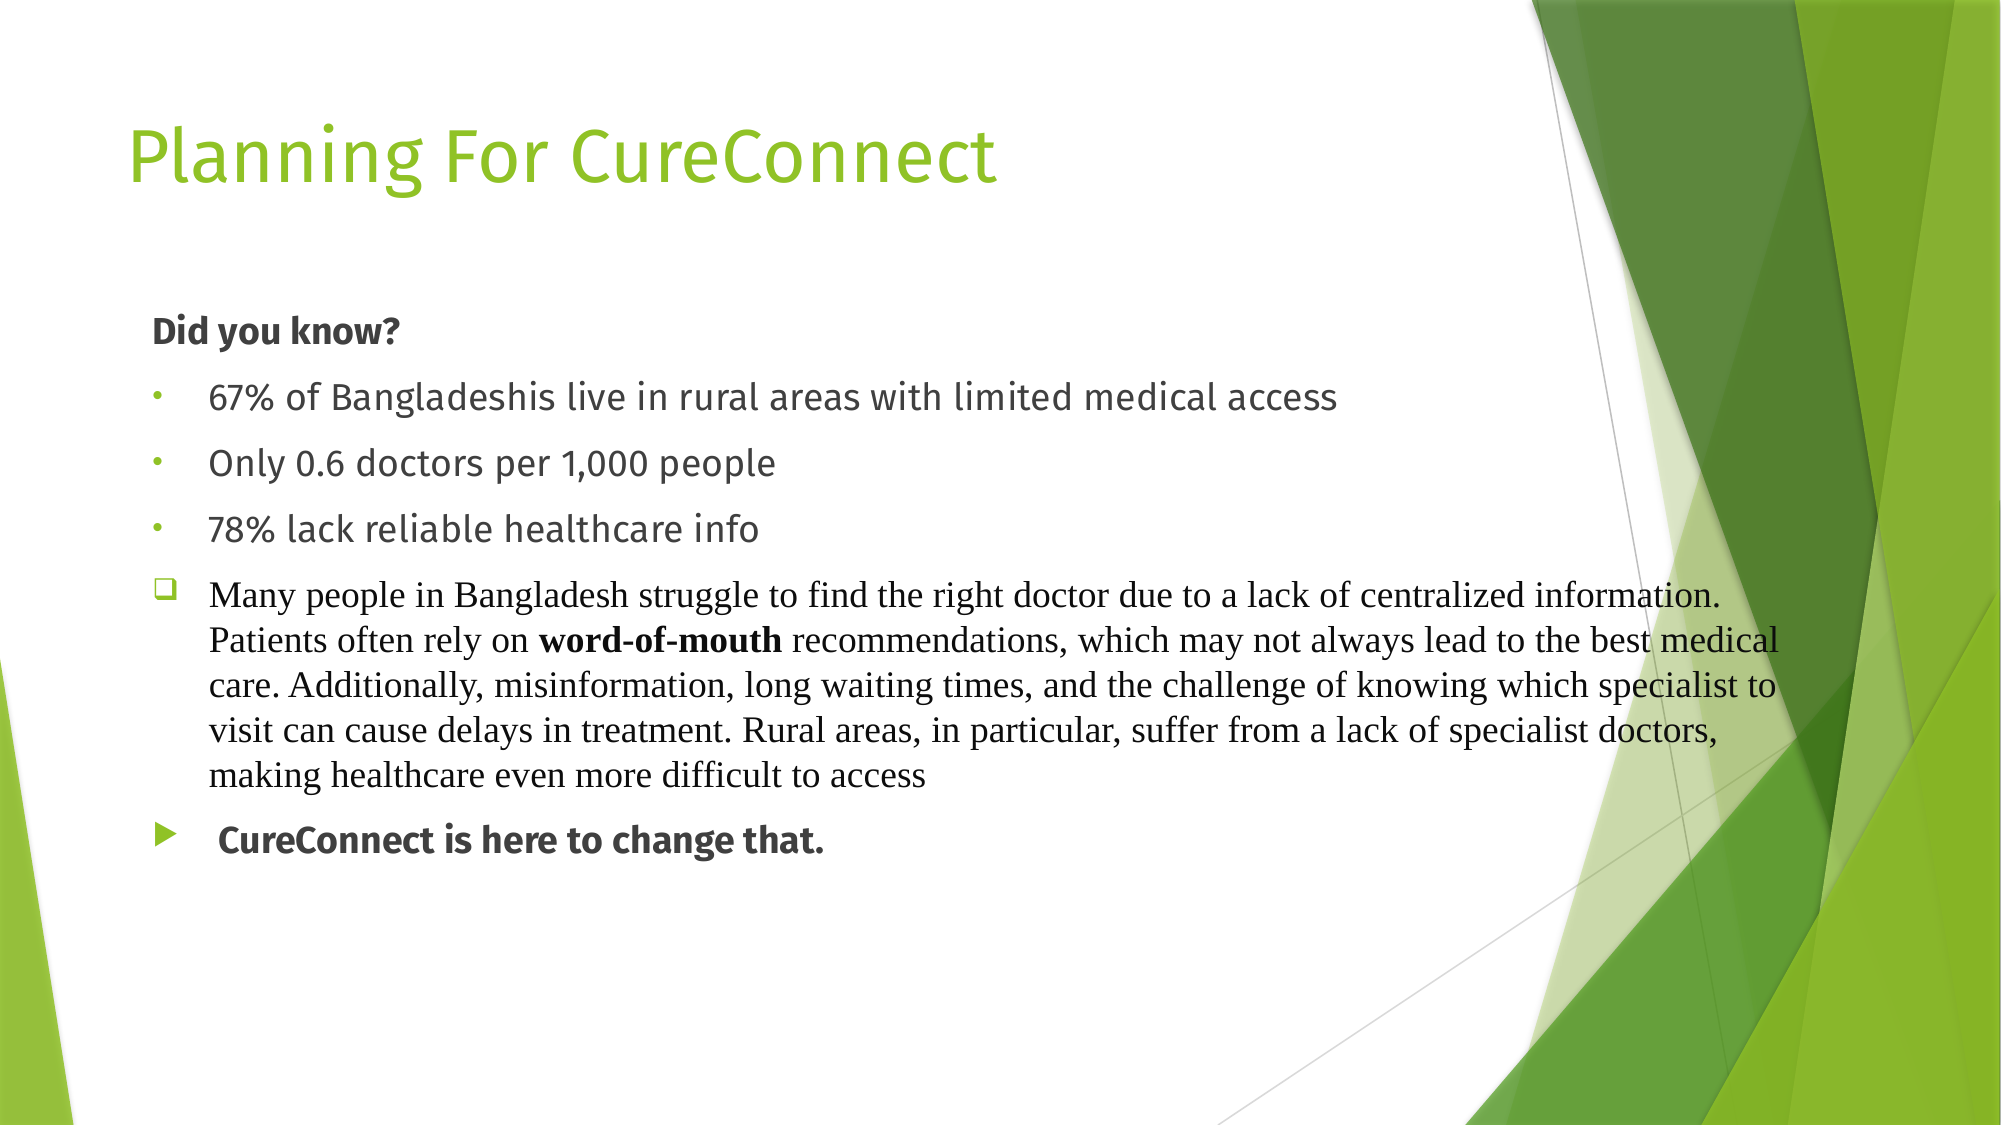

# Planning For CureConnect
Did you know?
67% of Bangladeshis live in rural areas with limited medical access
Only 0.6 doctors per 1,000 people
78% lack reliable healthcare info
Many people in Bangladesh struggle to find the right doctor due to a lack of centralized information. Patients often rely on word-of-mouth recommendations, which may not always lead to the best medical care. Additionally, misinformation, long waiting times, and the challenge of knowing which specialist to visit can cause delays in treatment. Rural areas, in particular, suffer from a lack of specialist doctors, making healthcare even more difficult to access
 CureConnect is here to change that.